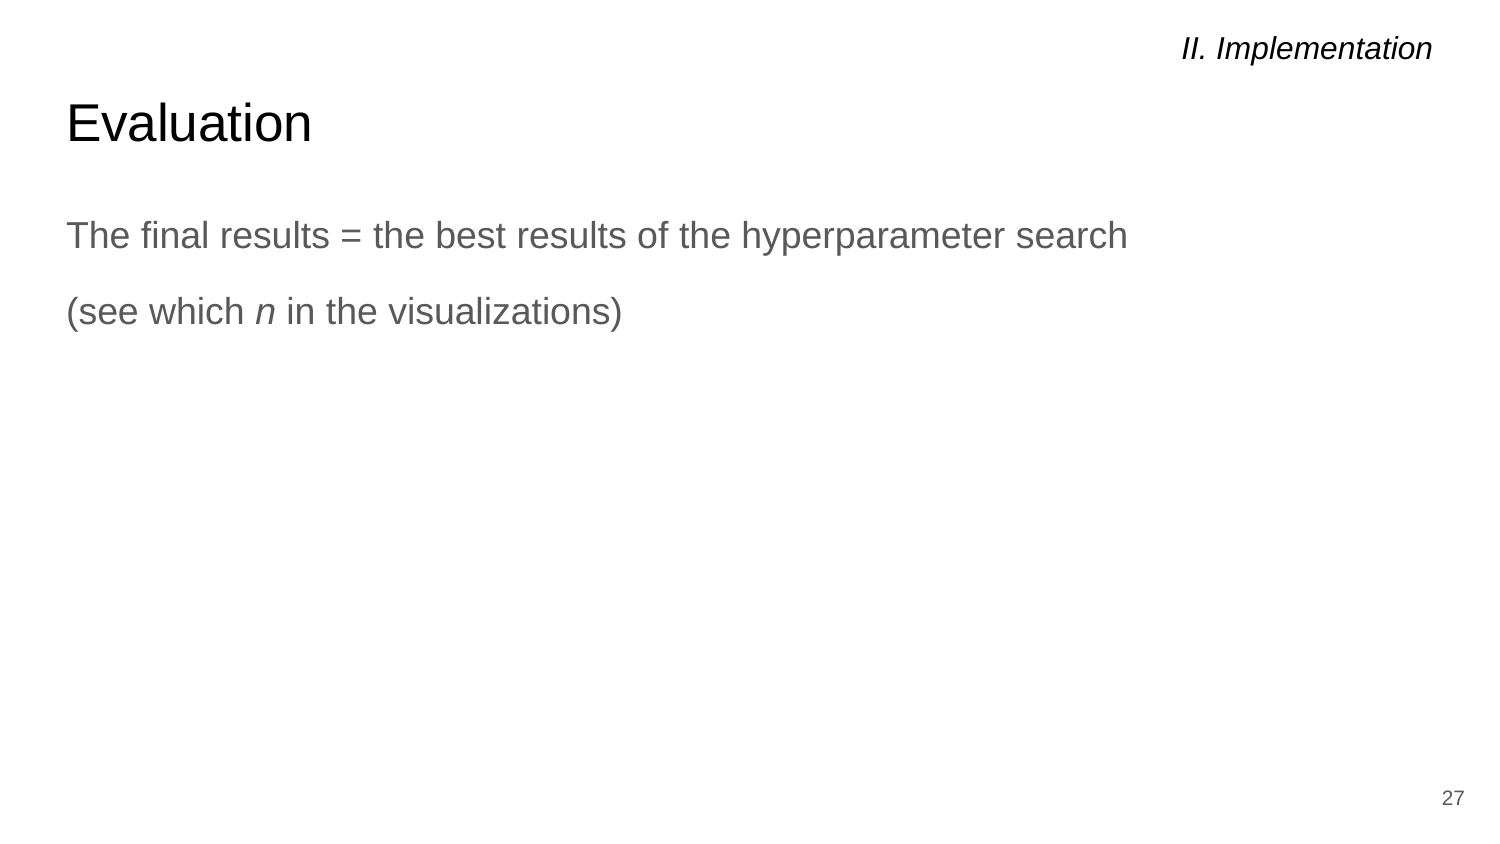

II. Implementation
# Evaluation
The final results = the best results of the hyperparameter search
(see which n in the visualizations)
27